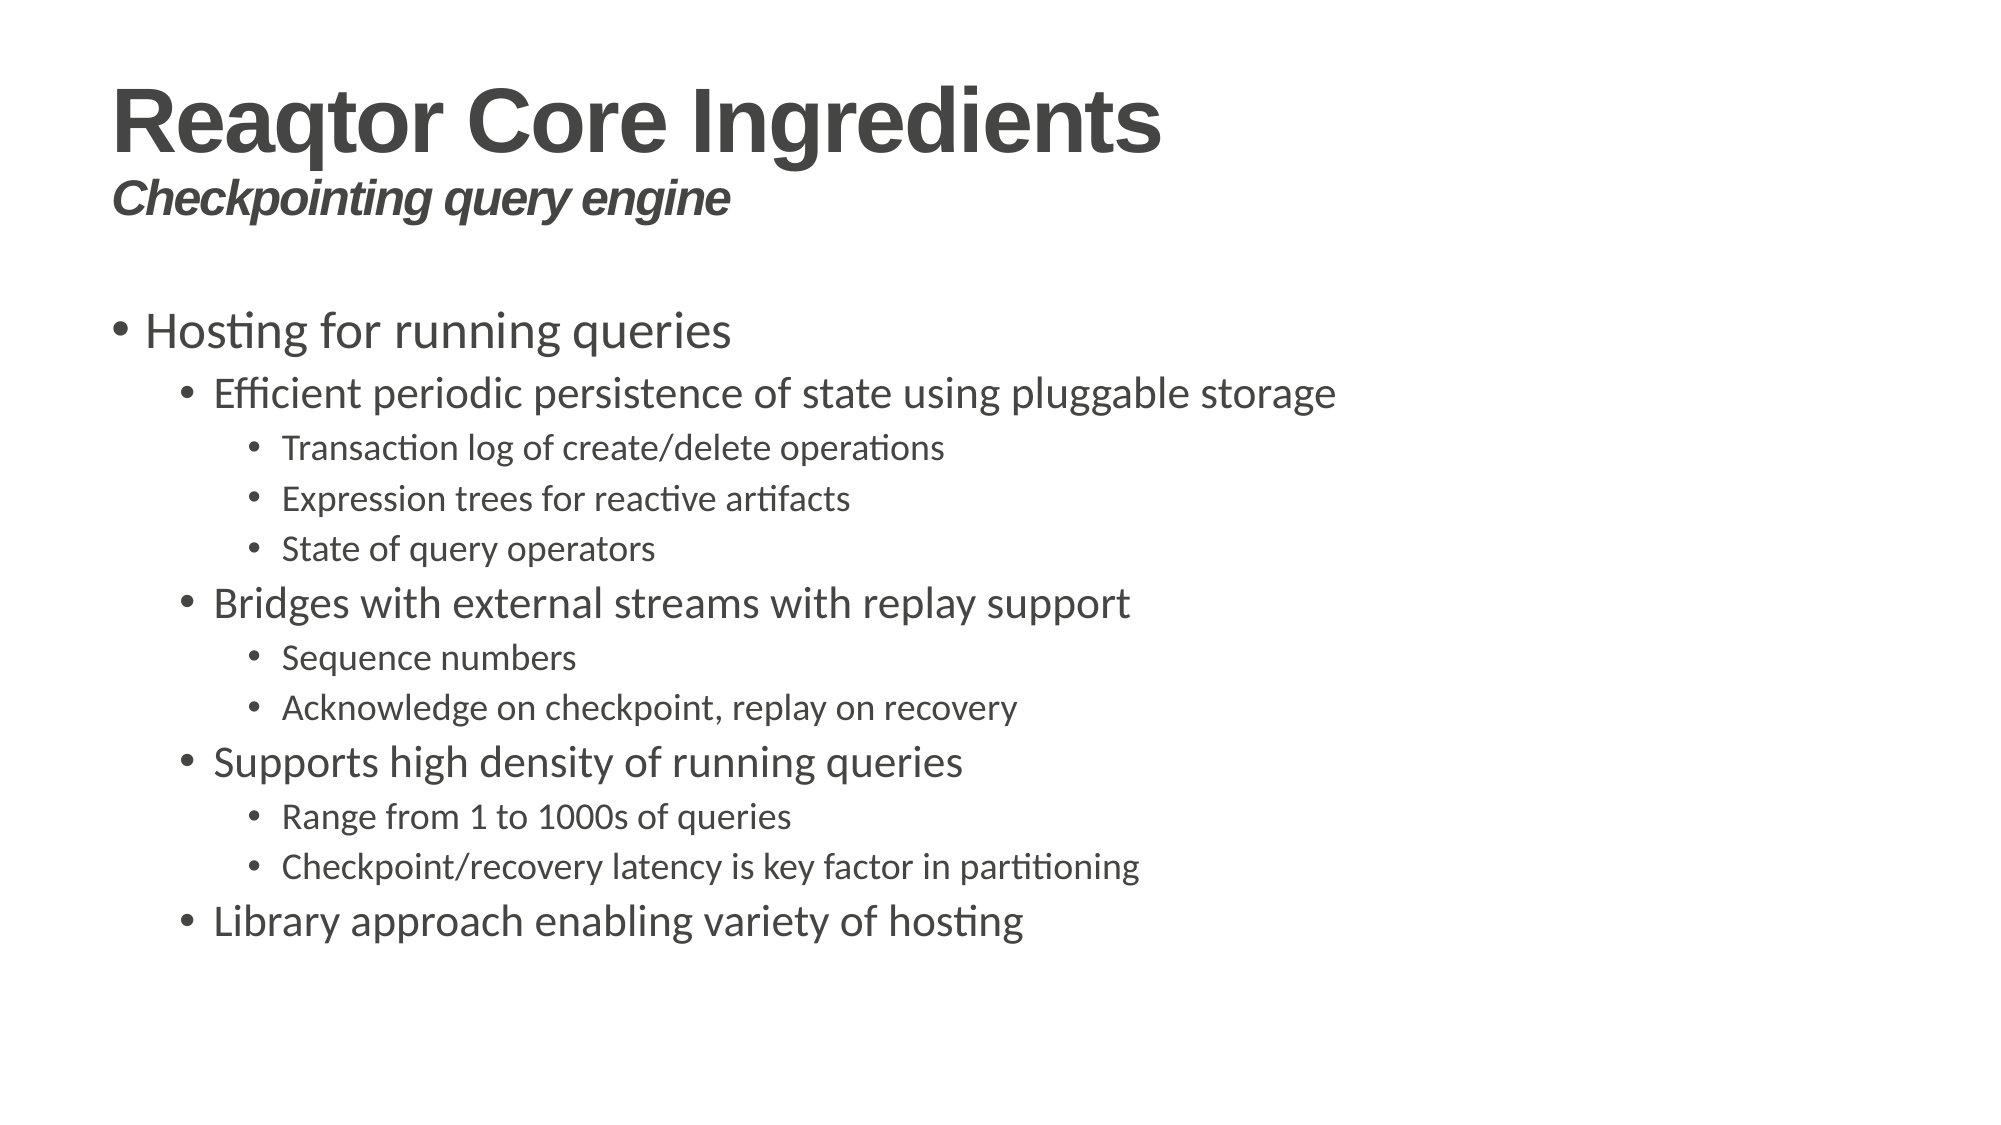

# Reaqtor Core Ingredients Checkpointing query engine
Hosting for running queries
Efficient periodic persistence of state using pluggable storage
Transaction log of create/delete operations
Expression trees for reactive artifacts
State of query operators
Bridges with external streams with replay support
Sequence numbers
Acknowledge on checkpoint, replay on recovery
Supports high density of running queries
Range from 1 to 1000s of queries
Checkpoint/recovery latency is key factor in partitioning
Library approach enabling variety of hosting